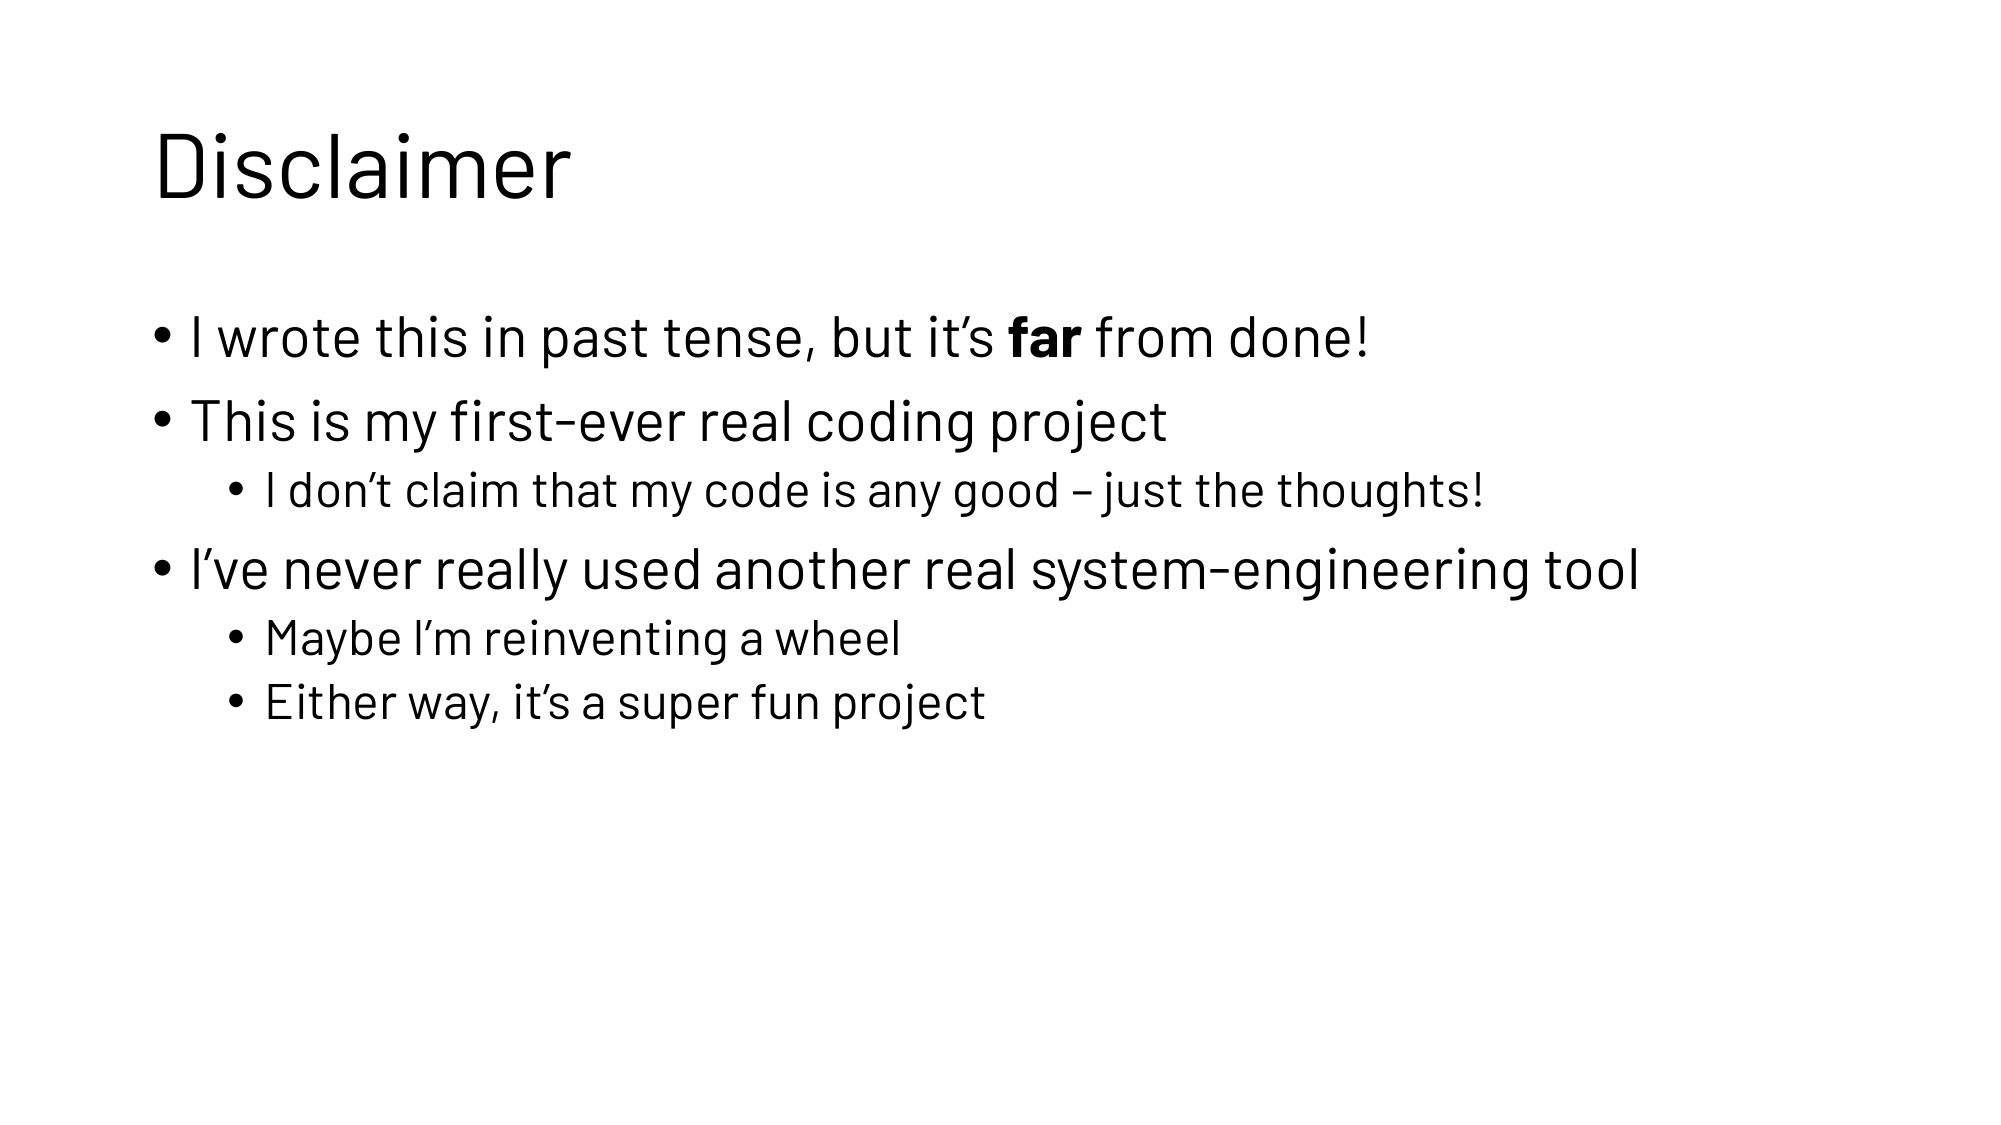

# Disclaimer
I wrote this in past tense, but it’s far from done!
This is my first-ever real coding project
I don’t claim that my code is any good – just the thoughts!
I’ve never really used another real system-engineering tool
Maybe I’m reinventing a wheel
Either way, it’s a super fun project